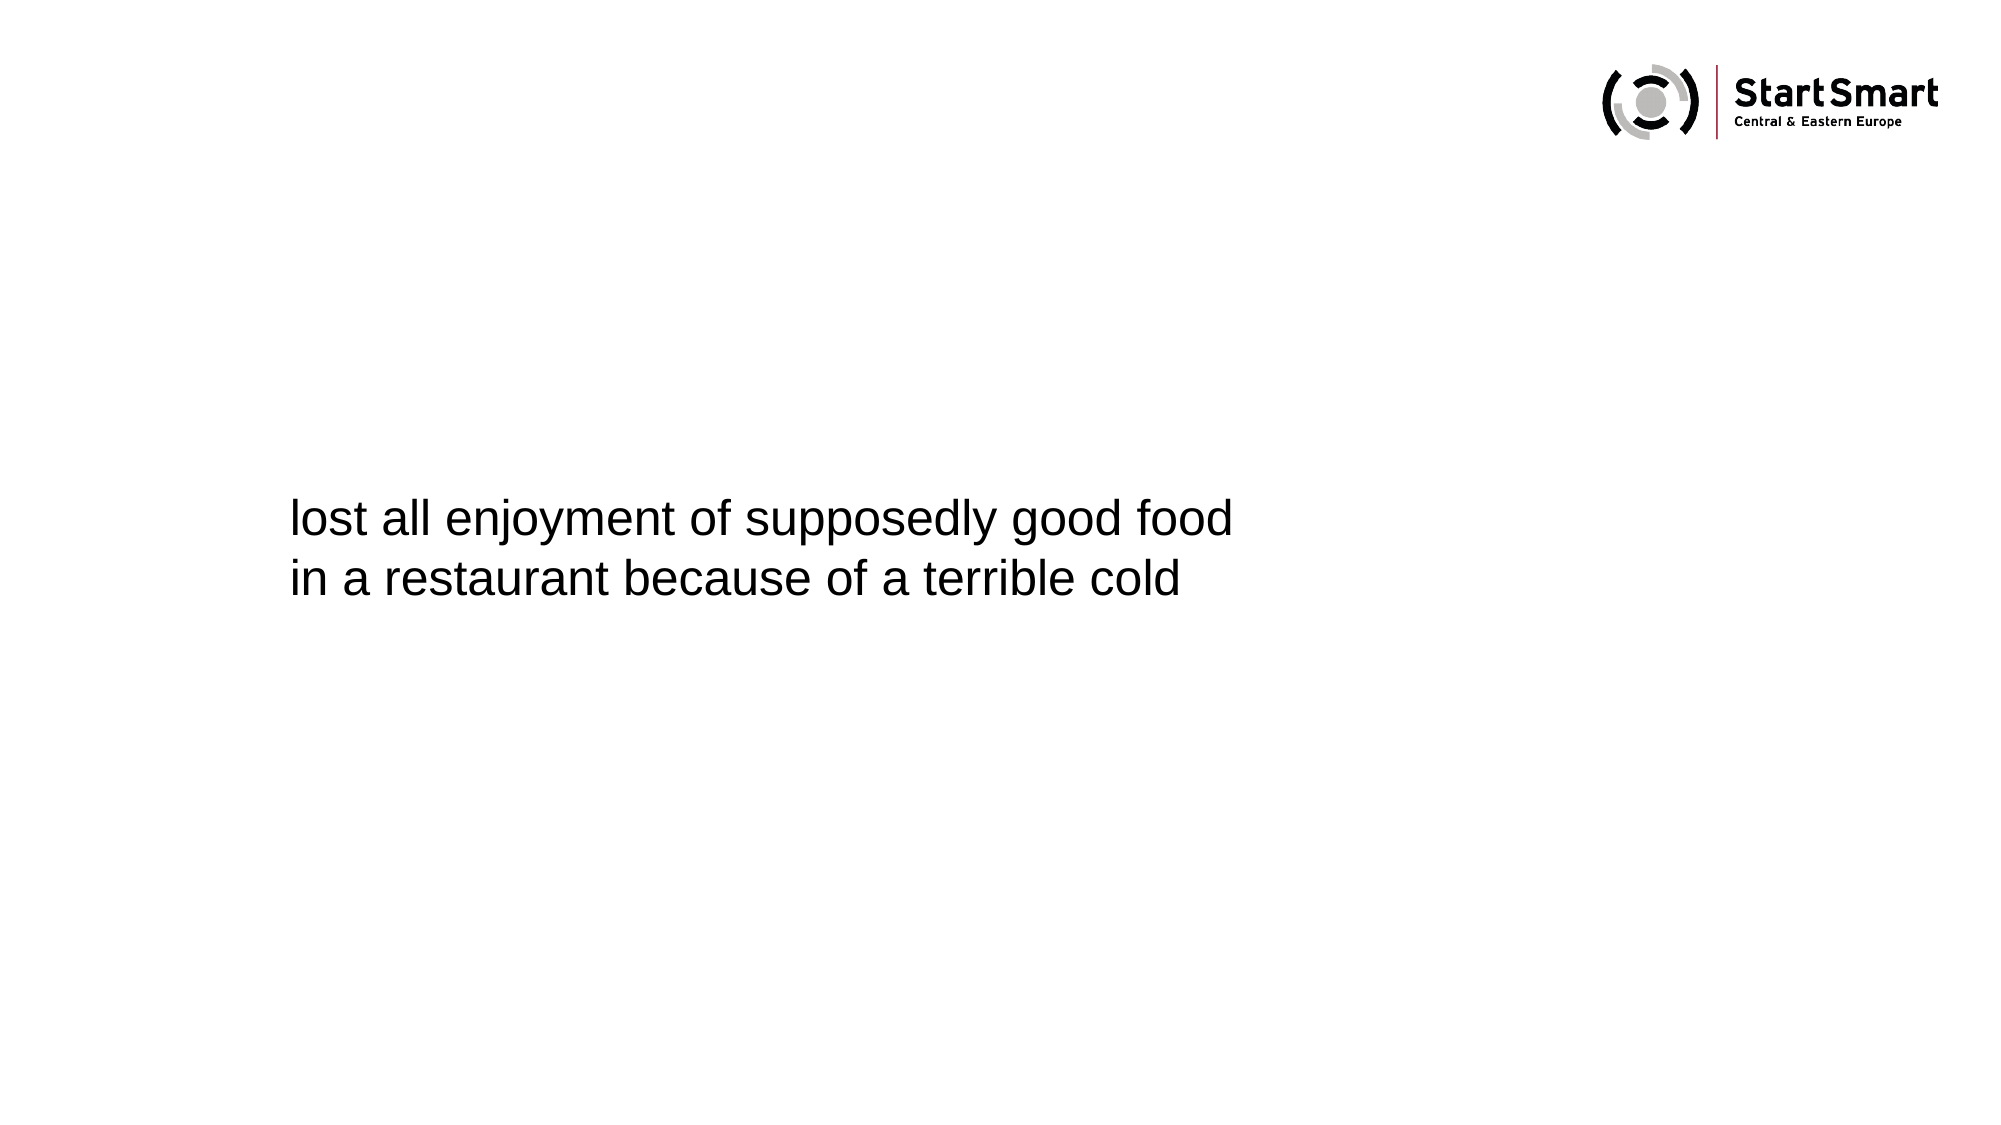

lost all enjoyment of supposedly good food in a restaurant because of a terrible cold